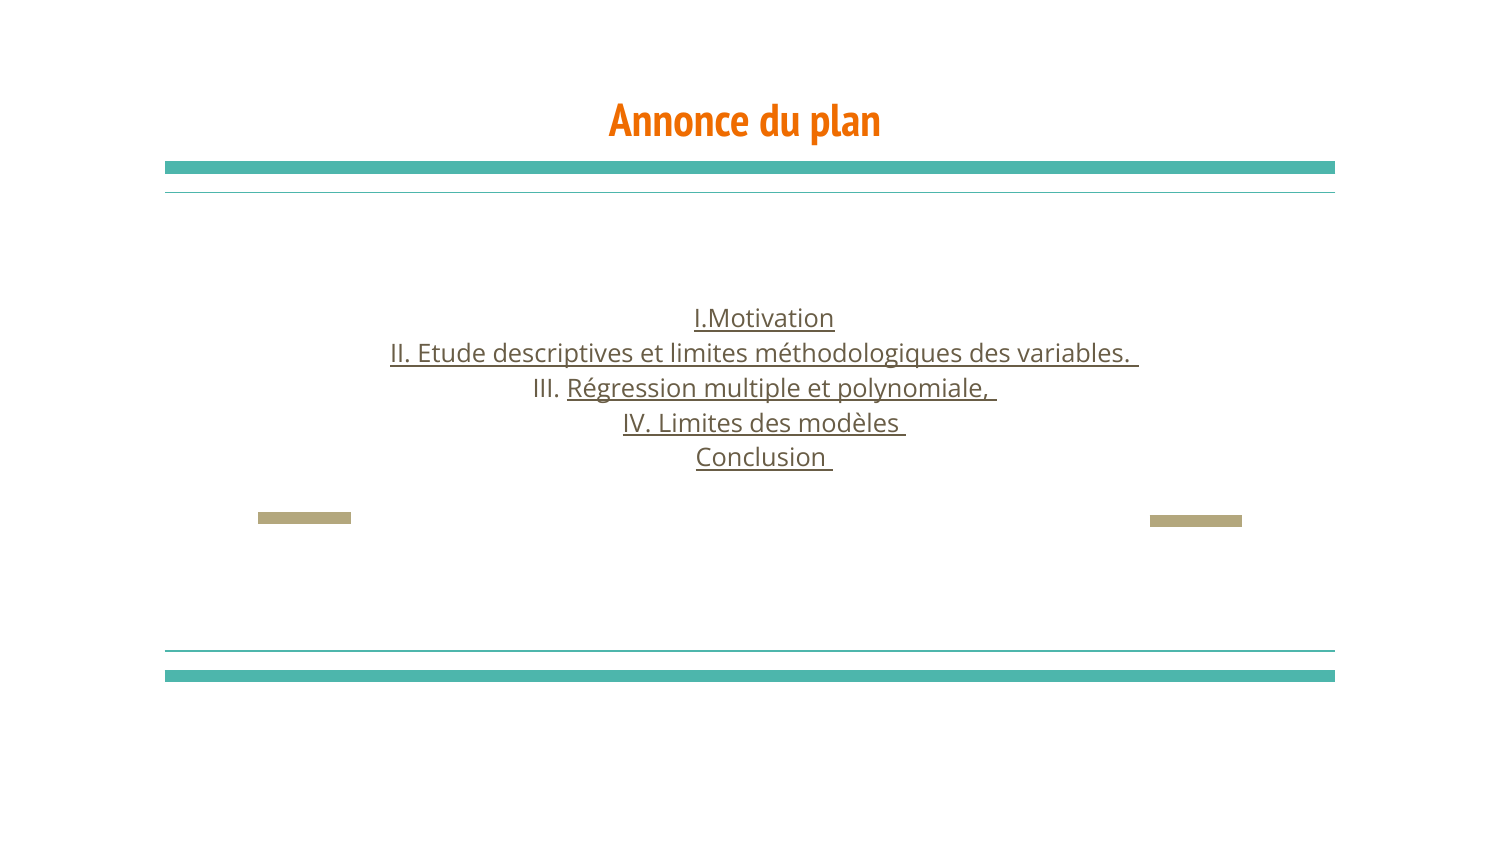

# Annonce du plan
I.Motivation
II. Etude descriptives et limites méthodologiques des variables.
III. Régression multiple et polynomiale,
IV. Limites des modèles
Conclusion